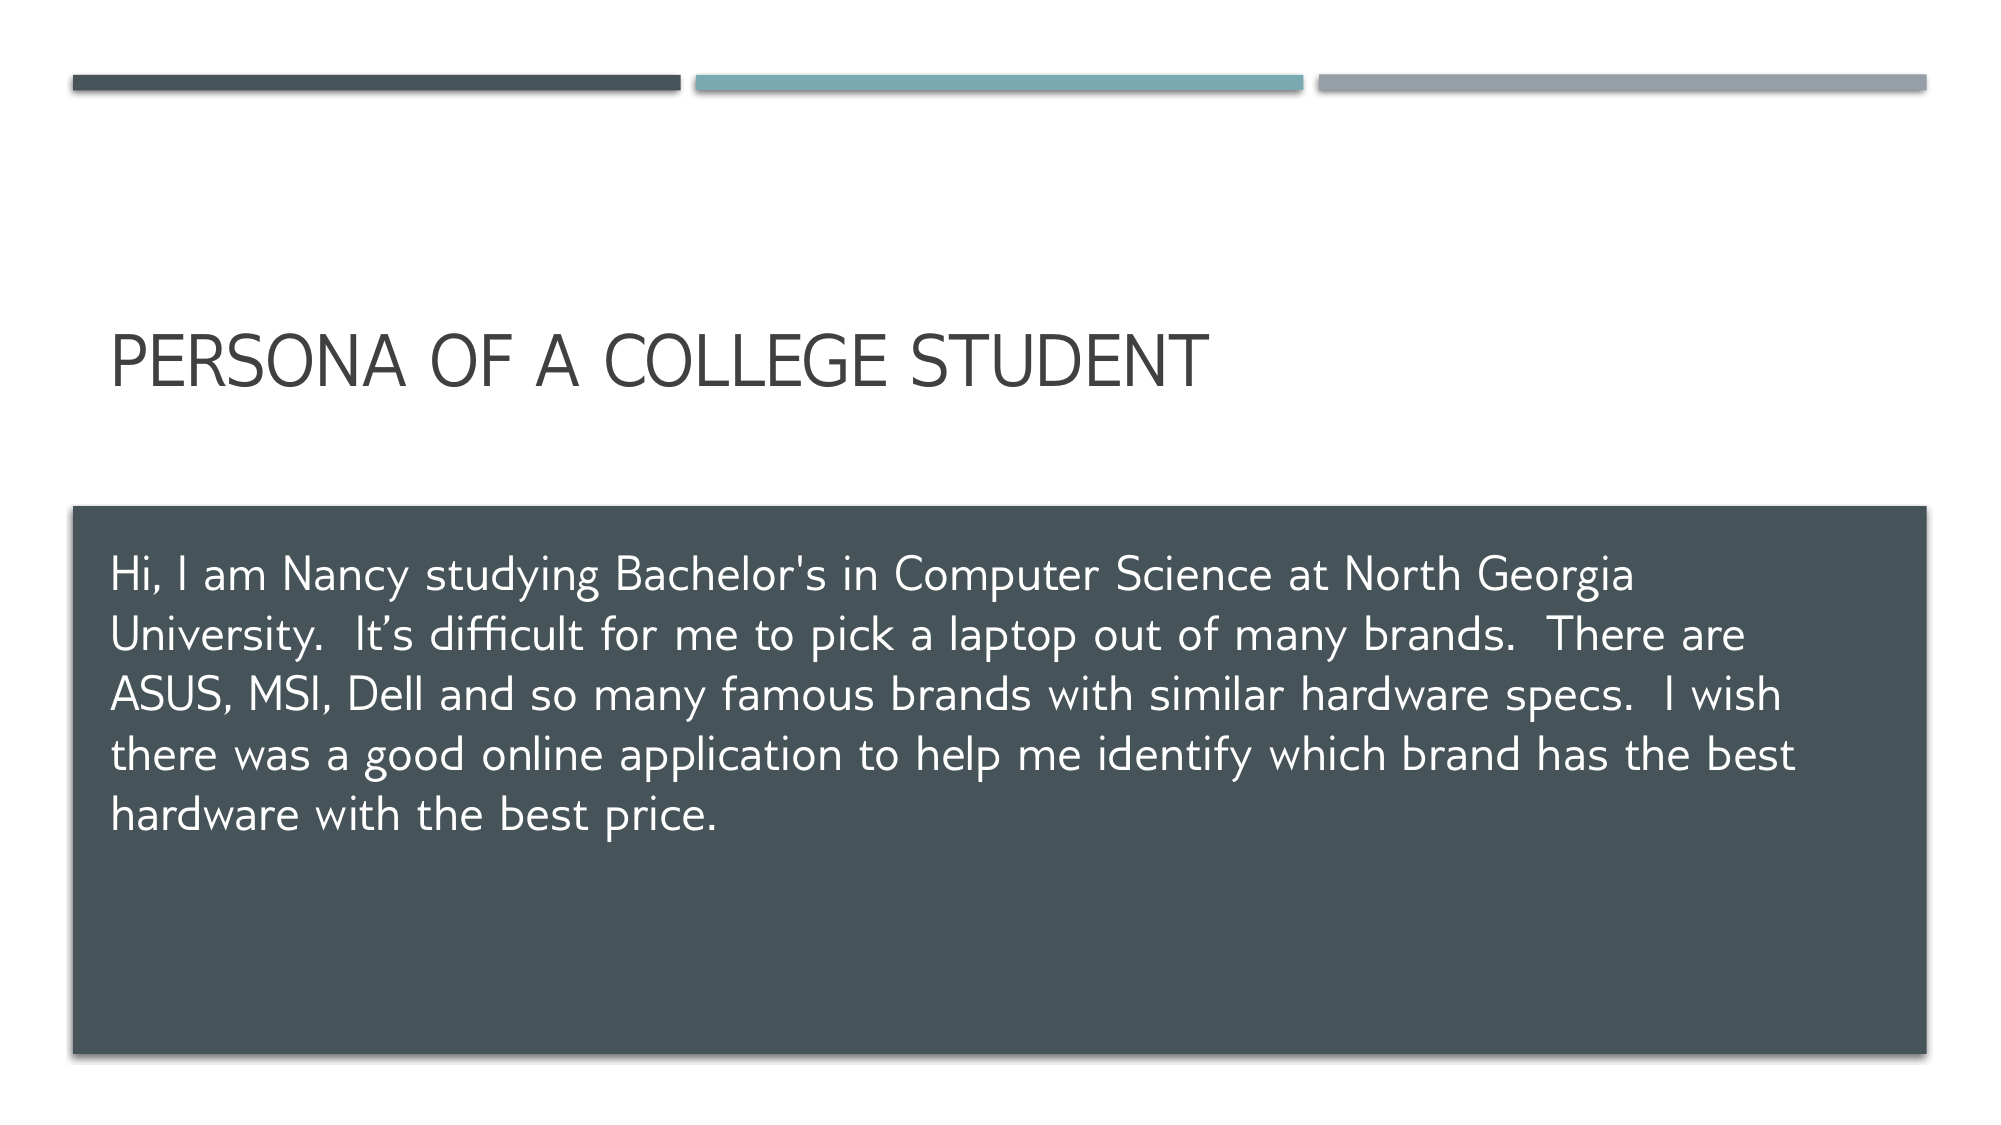

# Persona of a college Student
Hi, I am Nancy studying Bachelor's in Computer Science at North Georgia University.  It’s difficult for me to pick a laptop out of many brands.  There are ASUS, MSI, Dell and so many famous brands with similar hardware specs.  I wish there was a good online application to help me identify which brand has the best hardware with the best price.